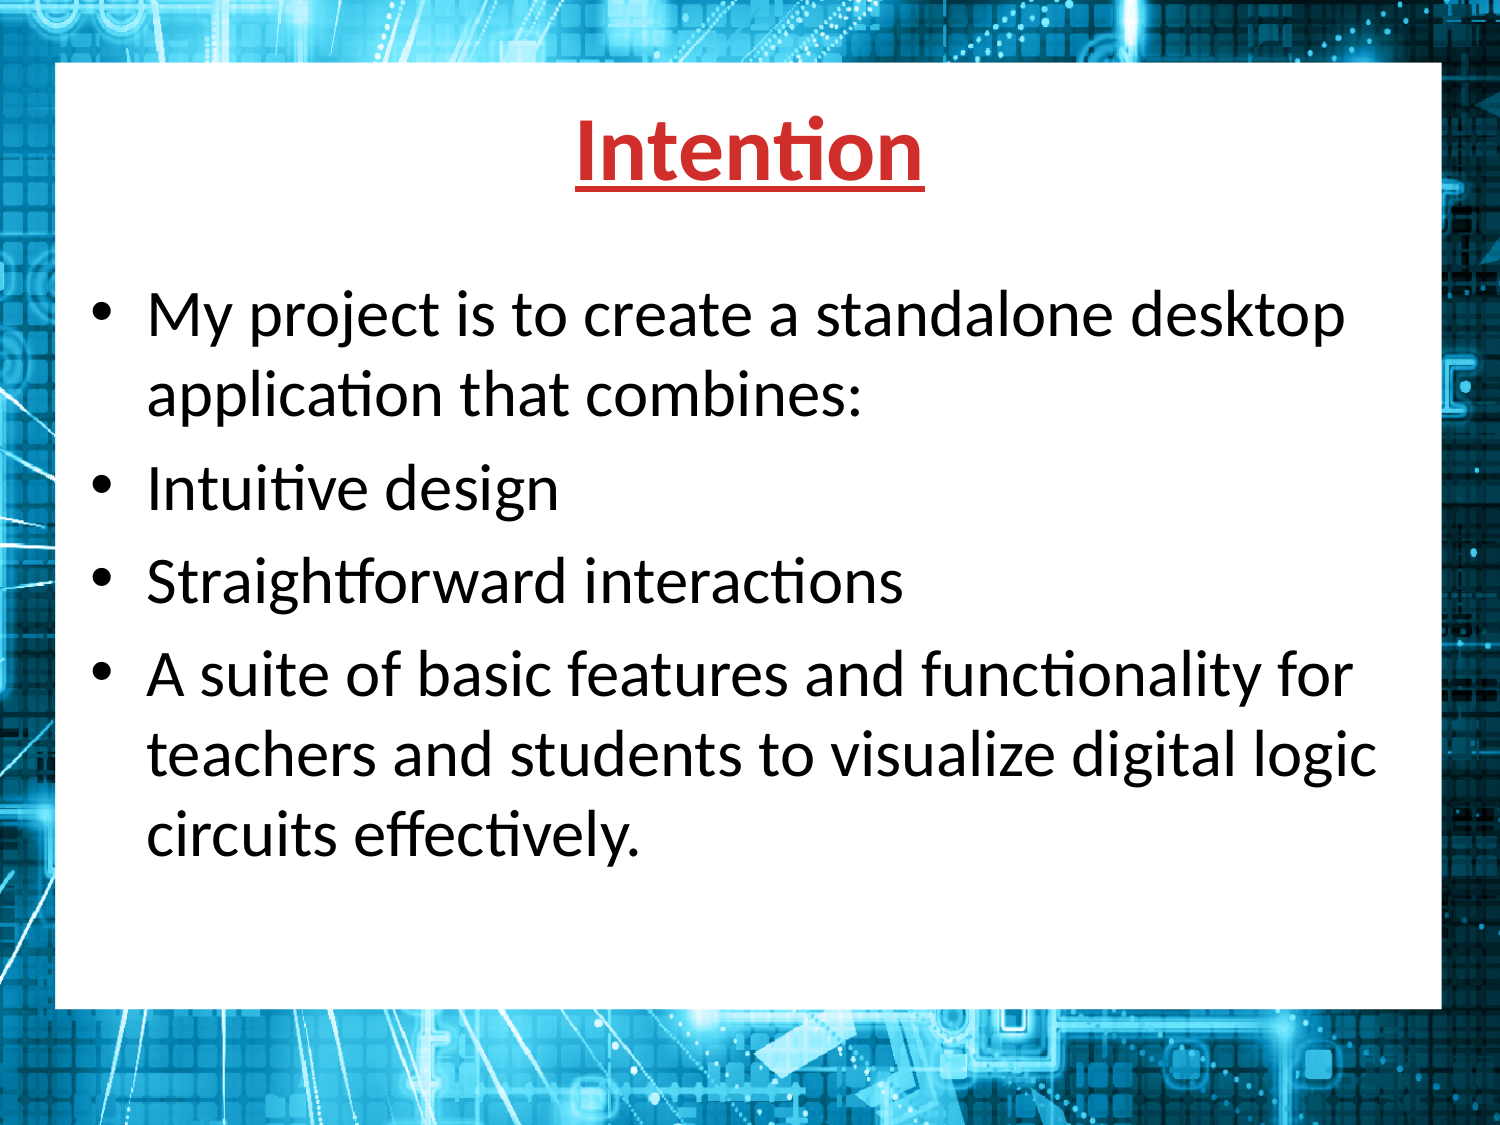

# Intention
My project is to create a standalone desktop application that combines:
Intuitive design
Straightforward interactions
A suite of basic features and functionality for teachers and students to visualize digital logic circuits effectively.